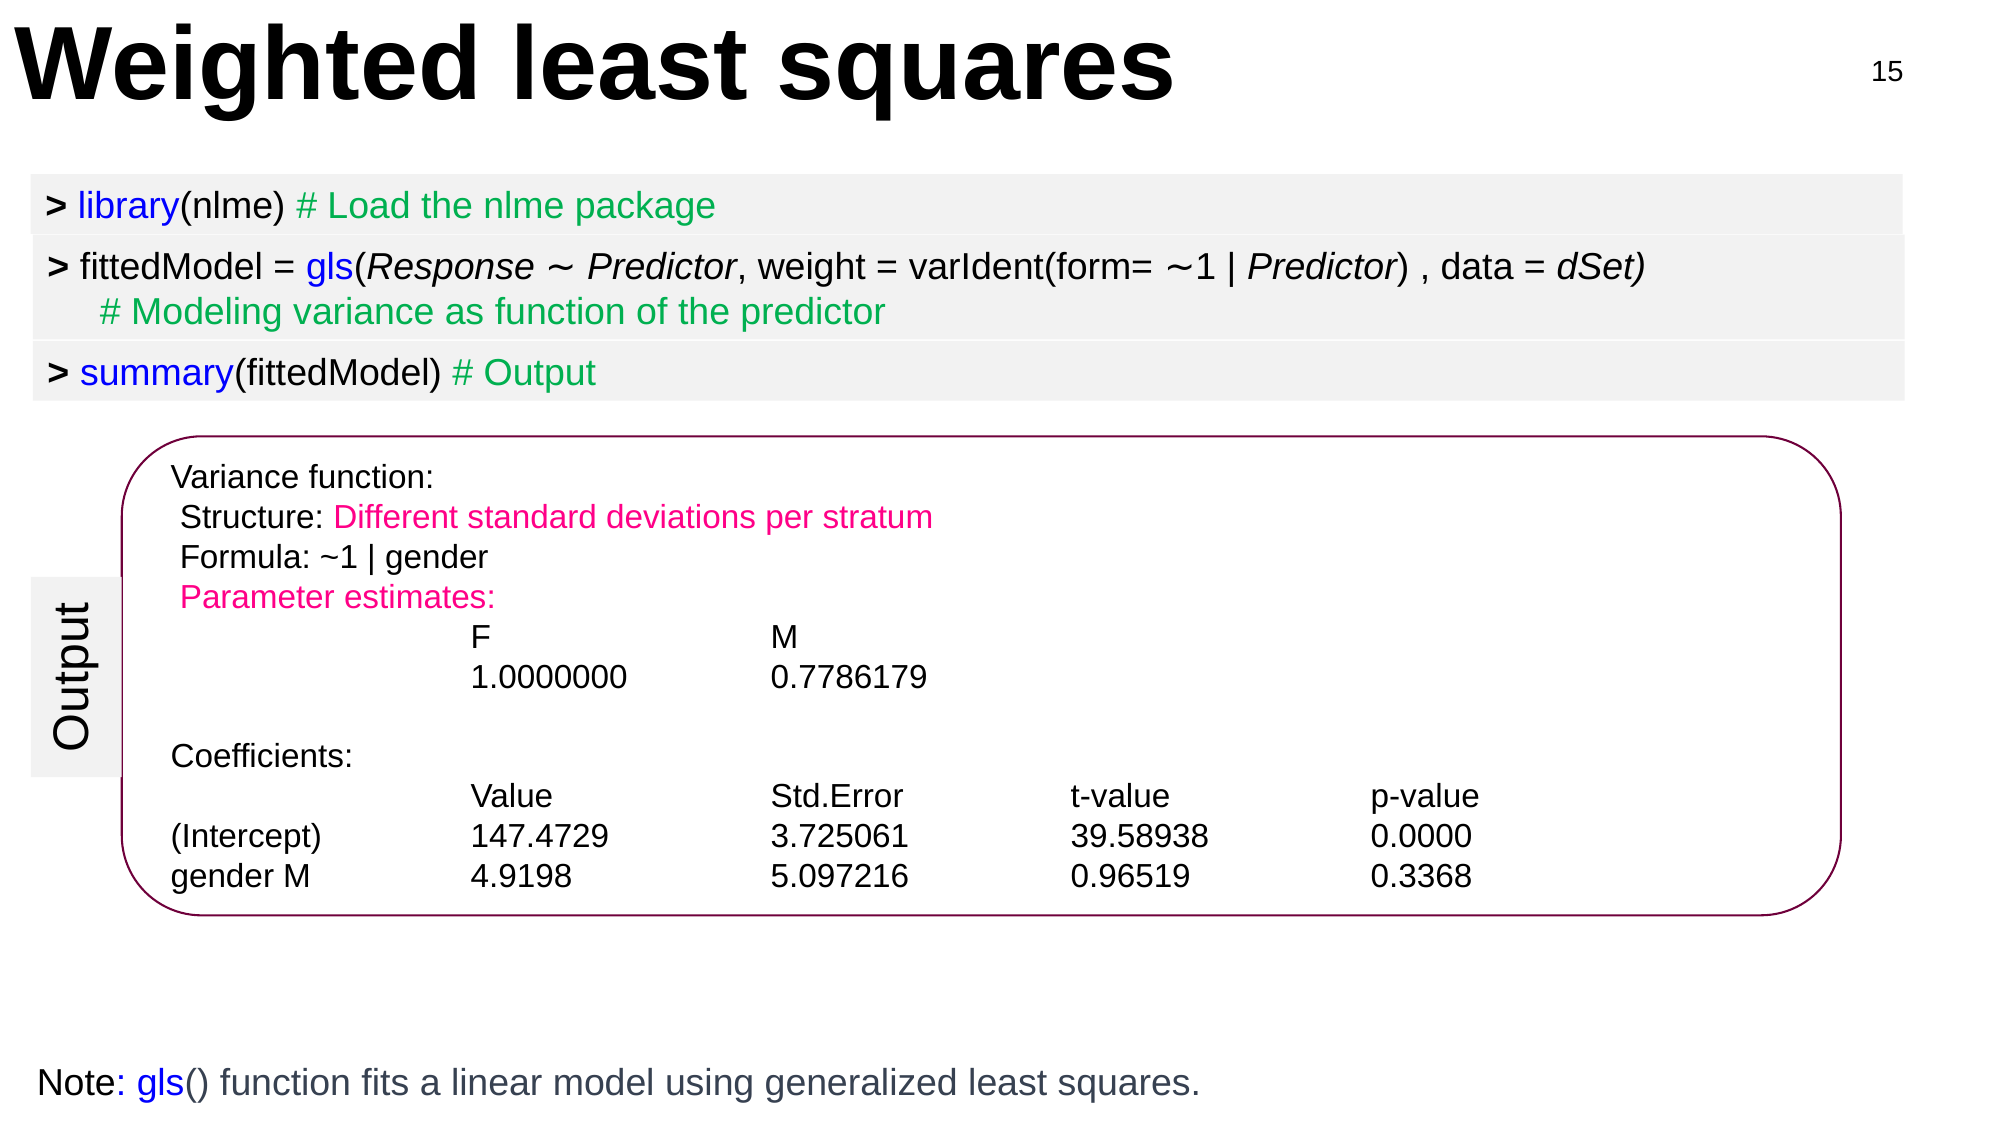

Weighted least squares
15
> library(nlme) # Load the nlme package
> fittedModel = gls(Response ∼ Predictor, weight = varIdent(form= ∼1 | Predictor) , data = dSet)
     # Modeling variance as function of the predictor
> summary(fittedModel) # Output

Variance function:
 Structure: Different standard deviations per stratum
 Formula: ~1 | gender
 Parameter estimates:
        		F         		M
		1.0000000 	0.7786179

Coefficients:
               		Value 		Std.Error  	t-value 		p-value
(Intercept) 	147.4729 		3.725061 		39.58938  	0.0000
gender M          	4.9198  		5.097216  	0.96519  		0.3368
Output

Note: gls() function fits a linear model using generalized least squares.